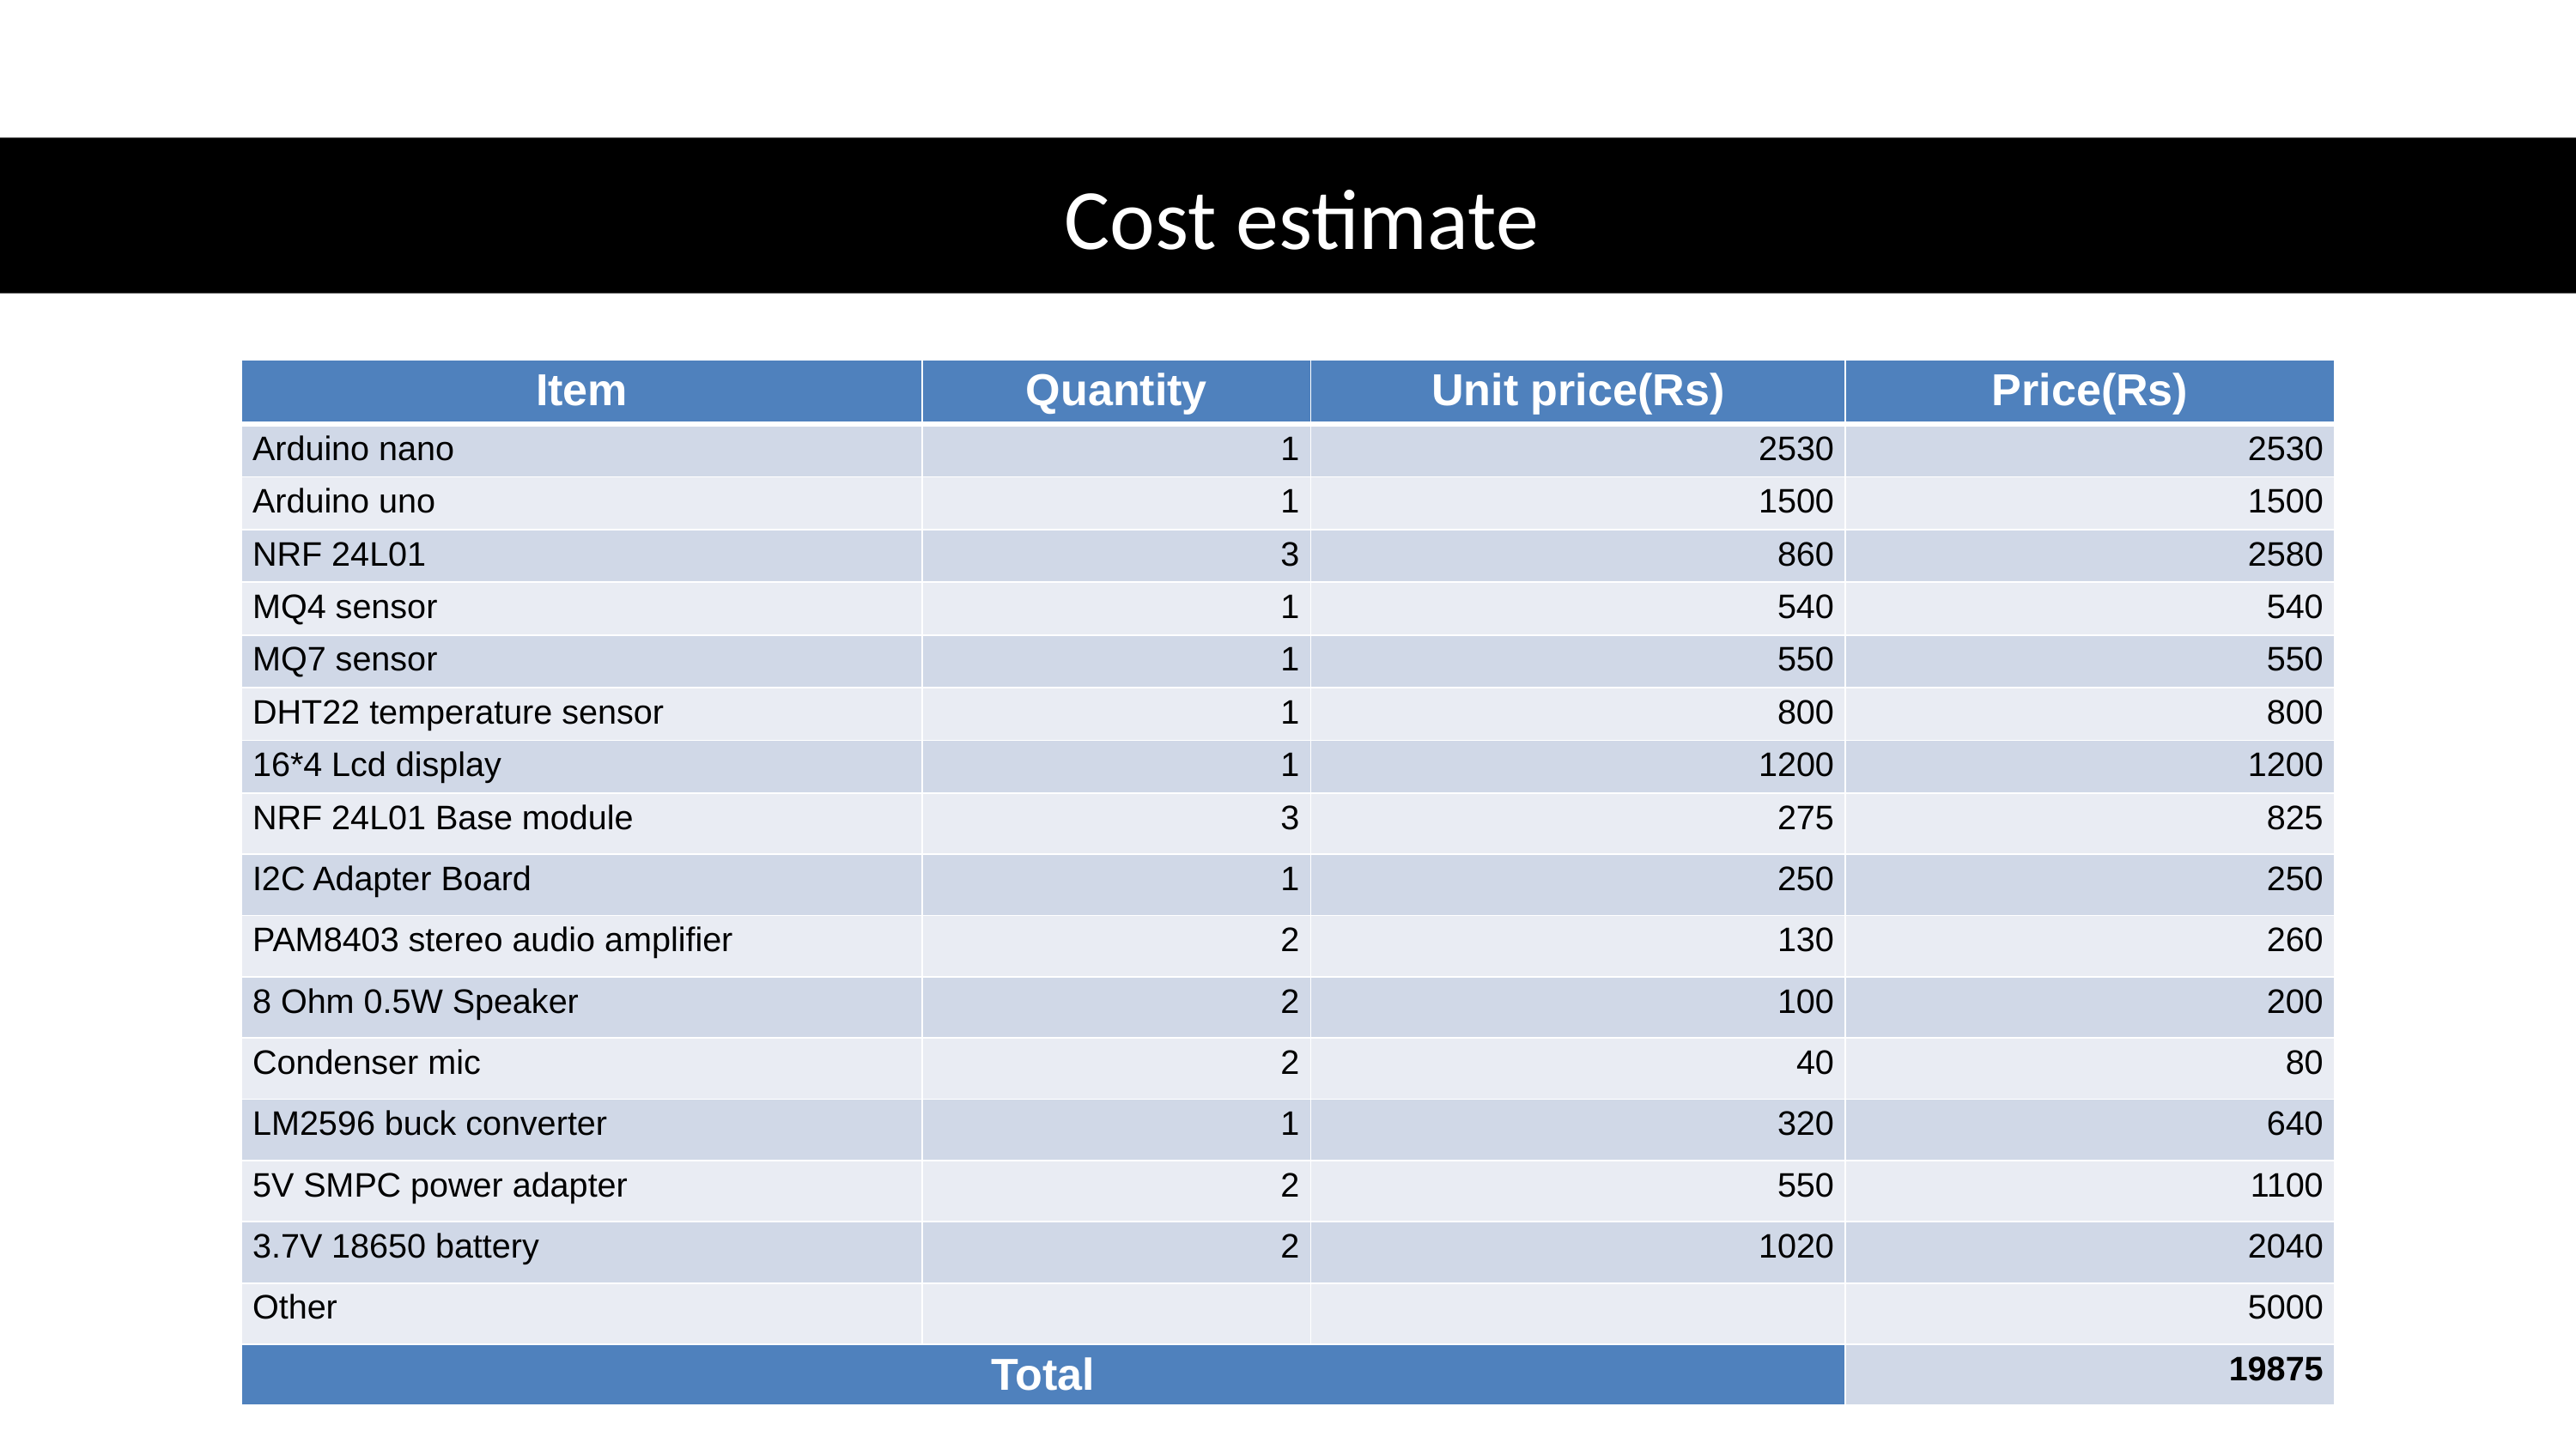

# Cost estimate

| Item | Quantity | Unit price(Rs) | Price(Rs) |
| --- | --- | --- | --- |
| Arduino nano | 1 | 2530 | 2530 |
| Arduino uno | 1 | 1500 | 1500 |
| NRF 24L01 | 3 | 860 | 2580 |
| MQ4 sensor | 1 | 540 | 540 |
| MQ7 sensor | 1 | 550 | 550 |
| DHT22 temperature sensor | 1 | 800 | 800 |
| 16\*4 Lcd display | 1 | 1200 | 1200 |
| NRF 24L01 Base module | 3 | 275 | 825 |
| I2C Adapter Board | 1 | 250 | 250 |
| PAM8403 stereo audio amplifier | 2 | 130 | 260 |
| 8 Ohm 0.5W Speaker | 2 | 100 | 200 |
| Condenser mic | 2 | 40 | 80 |
| LM2596 buck converter | 1 | 320 | 640 |
| 5V SMPC power adapter | 2 | 550 | 1100 |
| 3.7V 18650 battery | 2 | 1020 | 2040 |
| Other |  |  | 5000 |
| Total |  |  | 19875 |